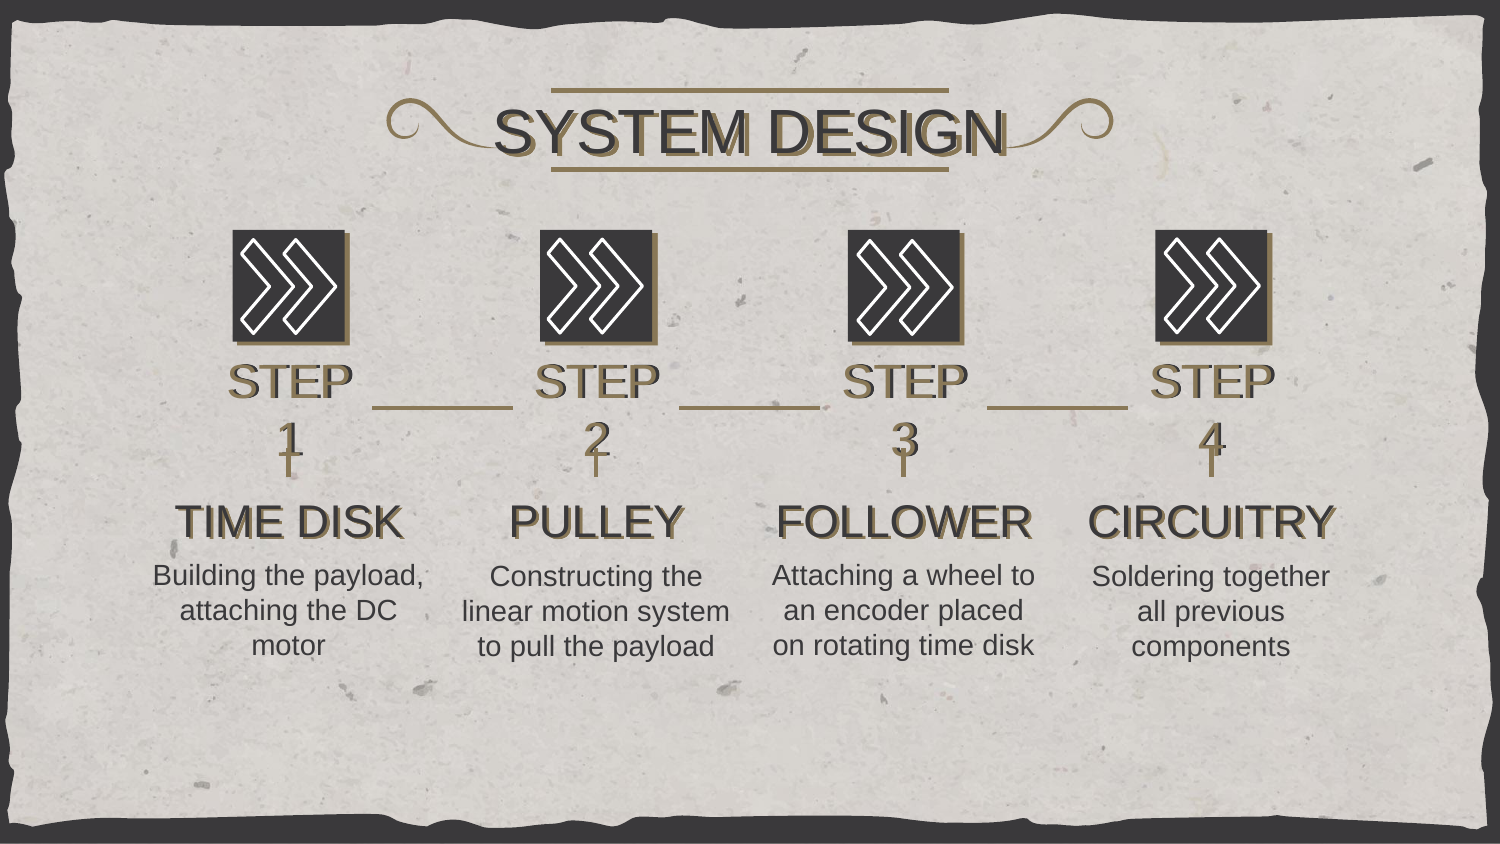

# SYSTEM DESIGN

STEP 1
STEP 2
STEP 3
STEP 4
PULLEY
TIME DISK
FOLLOWER
CIRCUITRY
Building the payload, attaching the DC motor
Attaching a wheel to an encoder placed on rotating time disk
Constructing the linear motion system to pull the payload
Soldering together all previous components